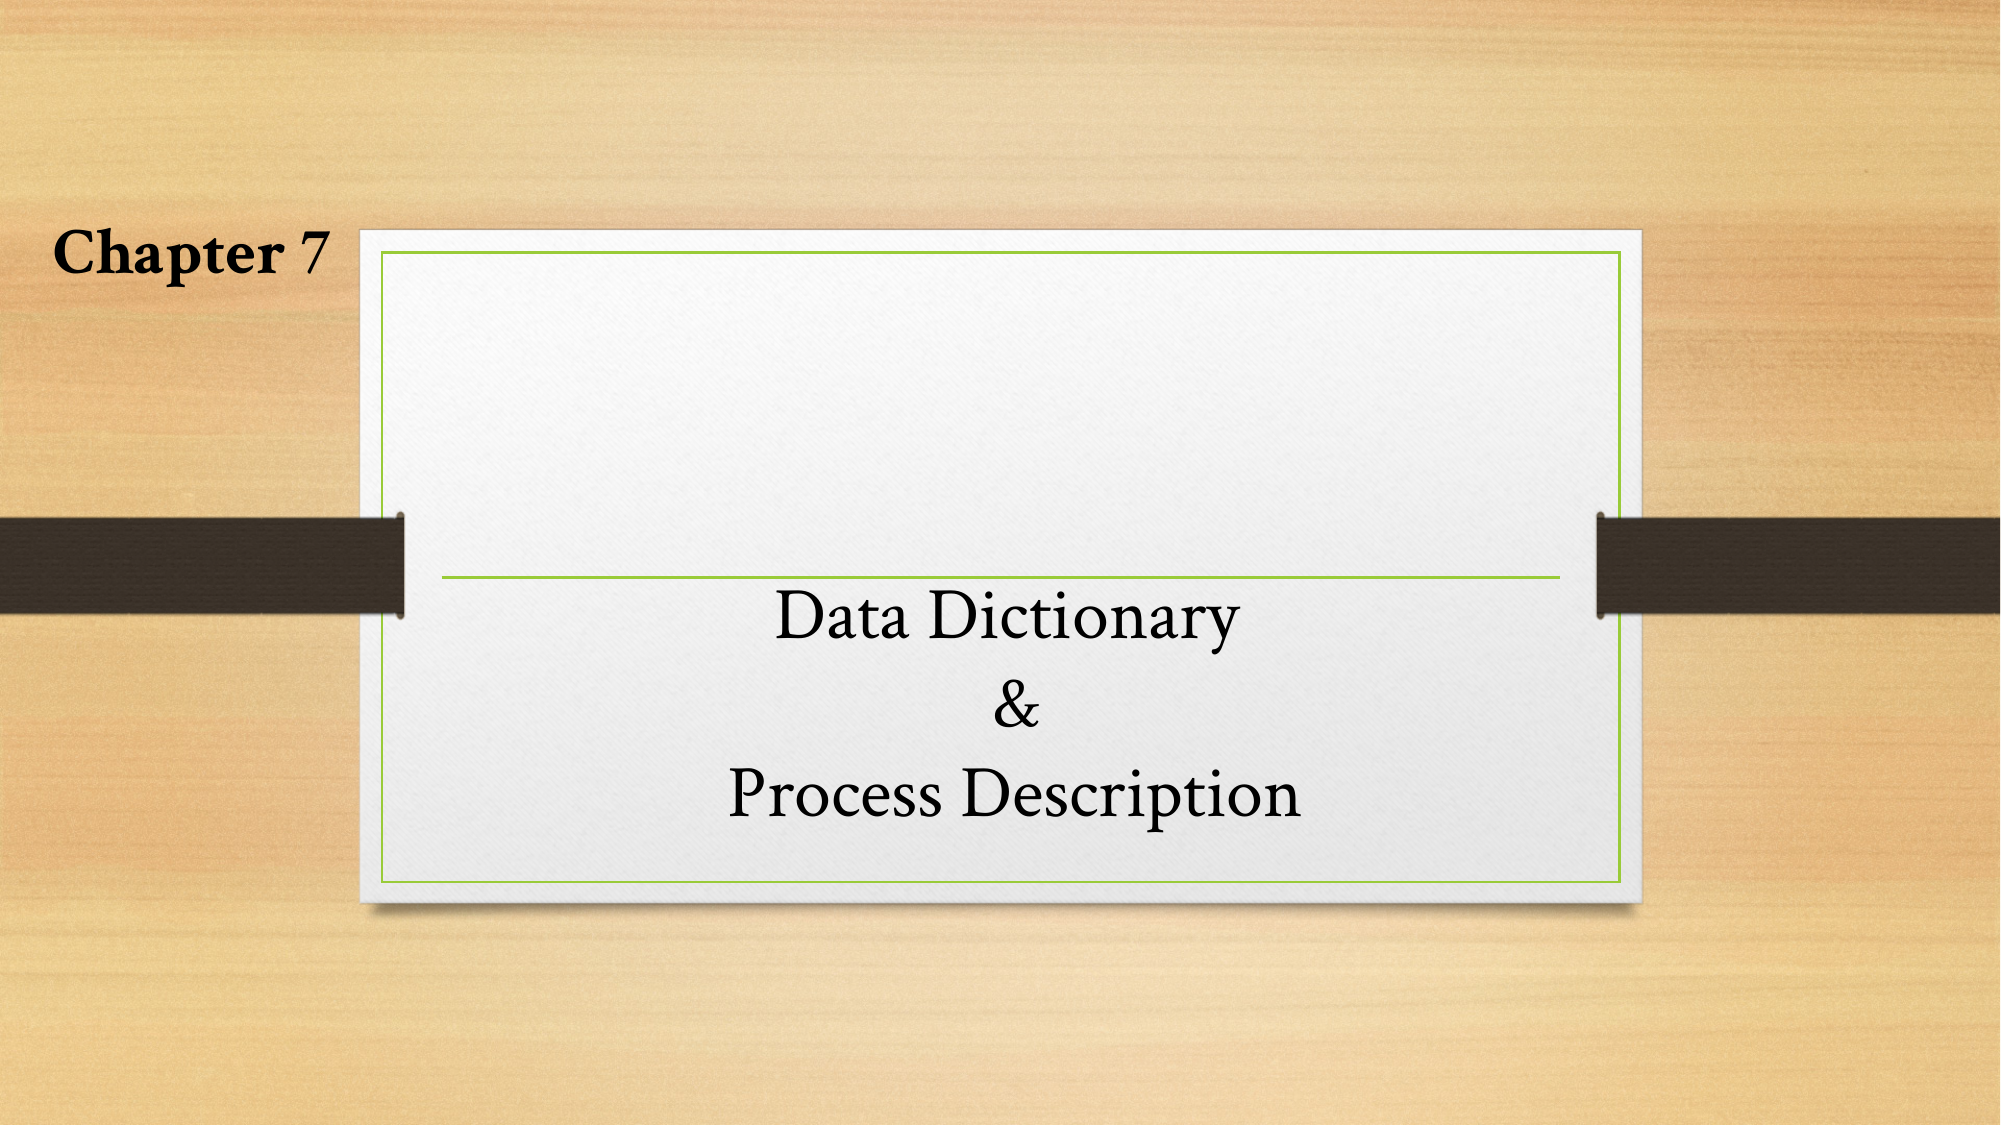

Chapter 7
# Data Dictionary & Process Description